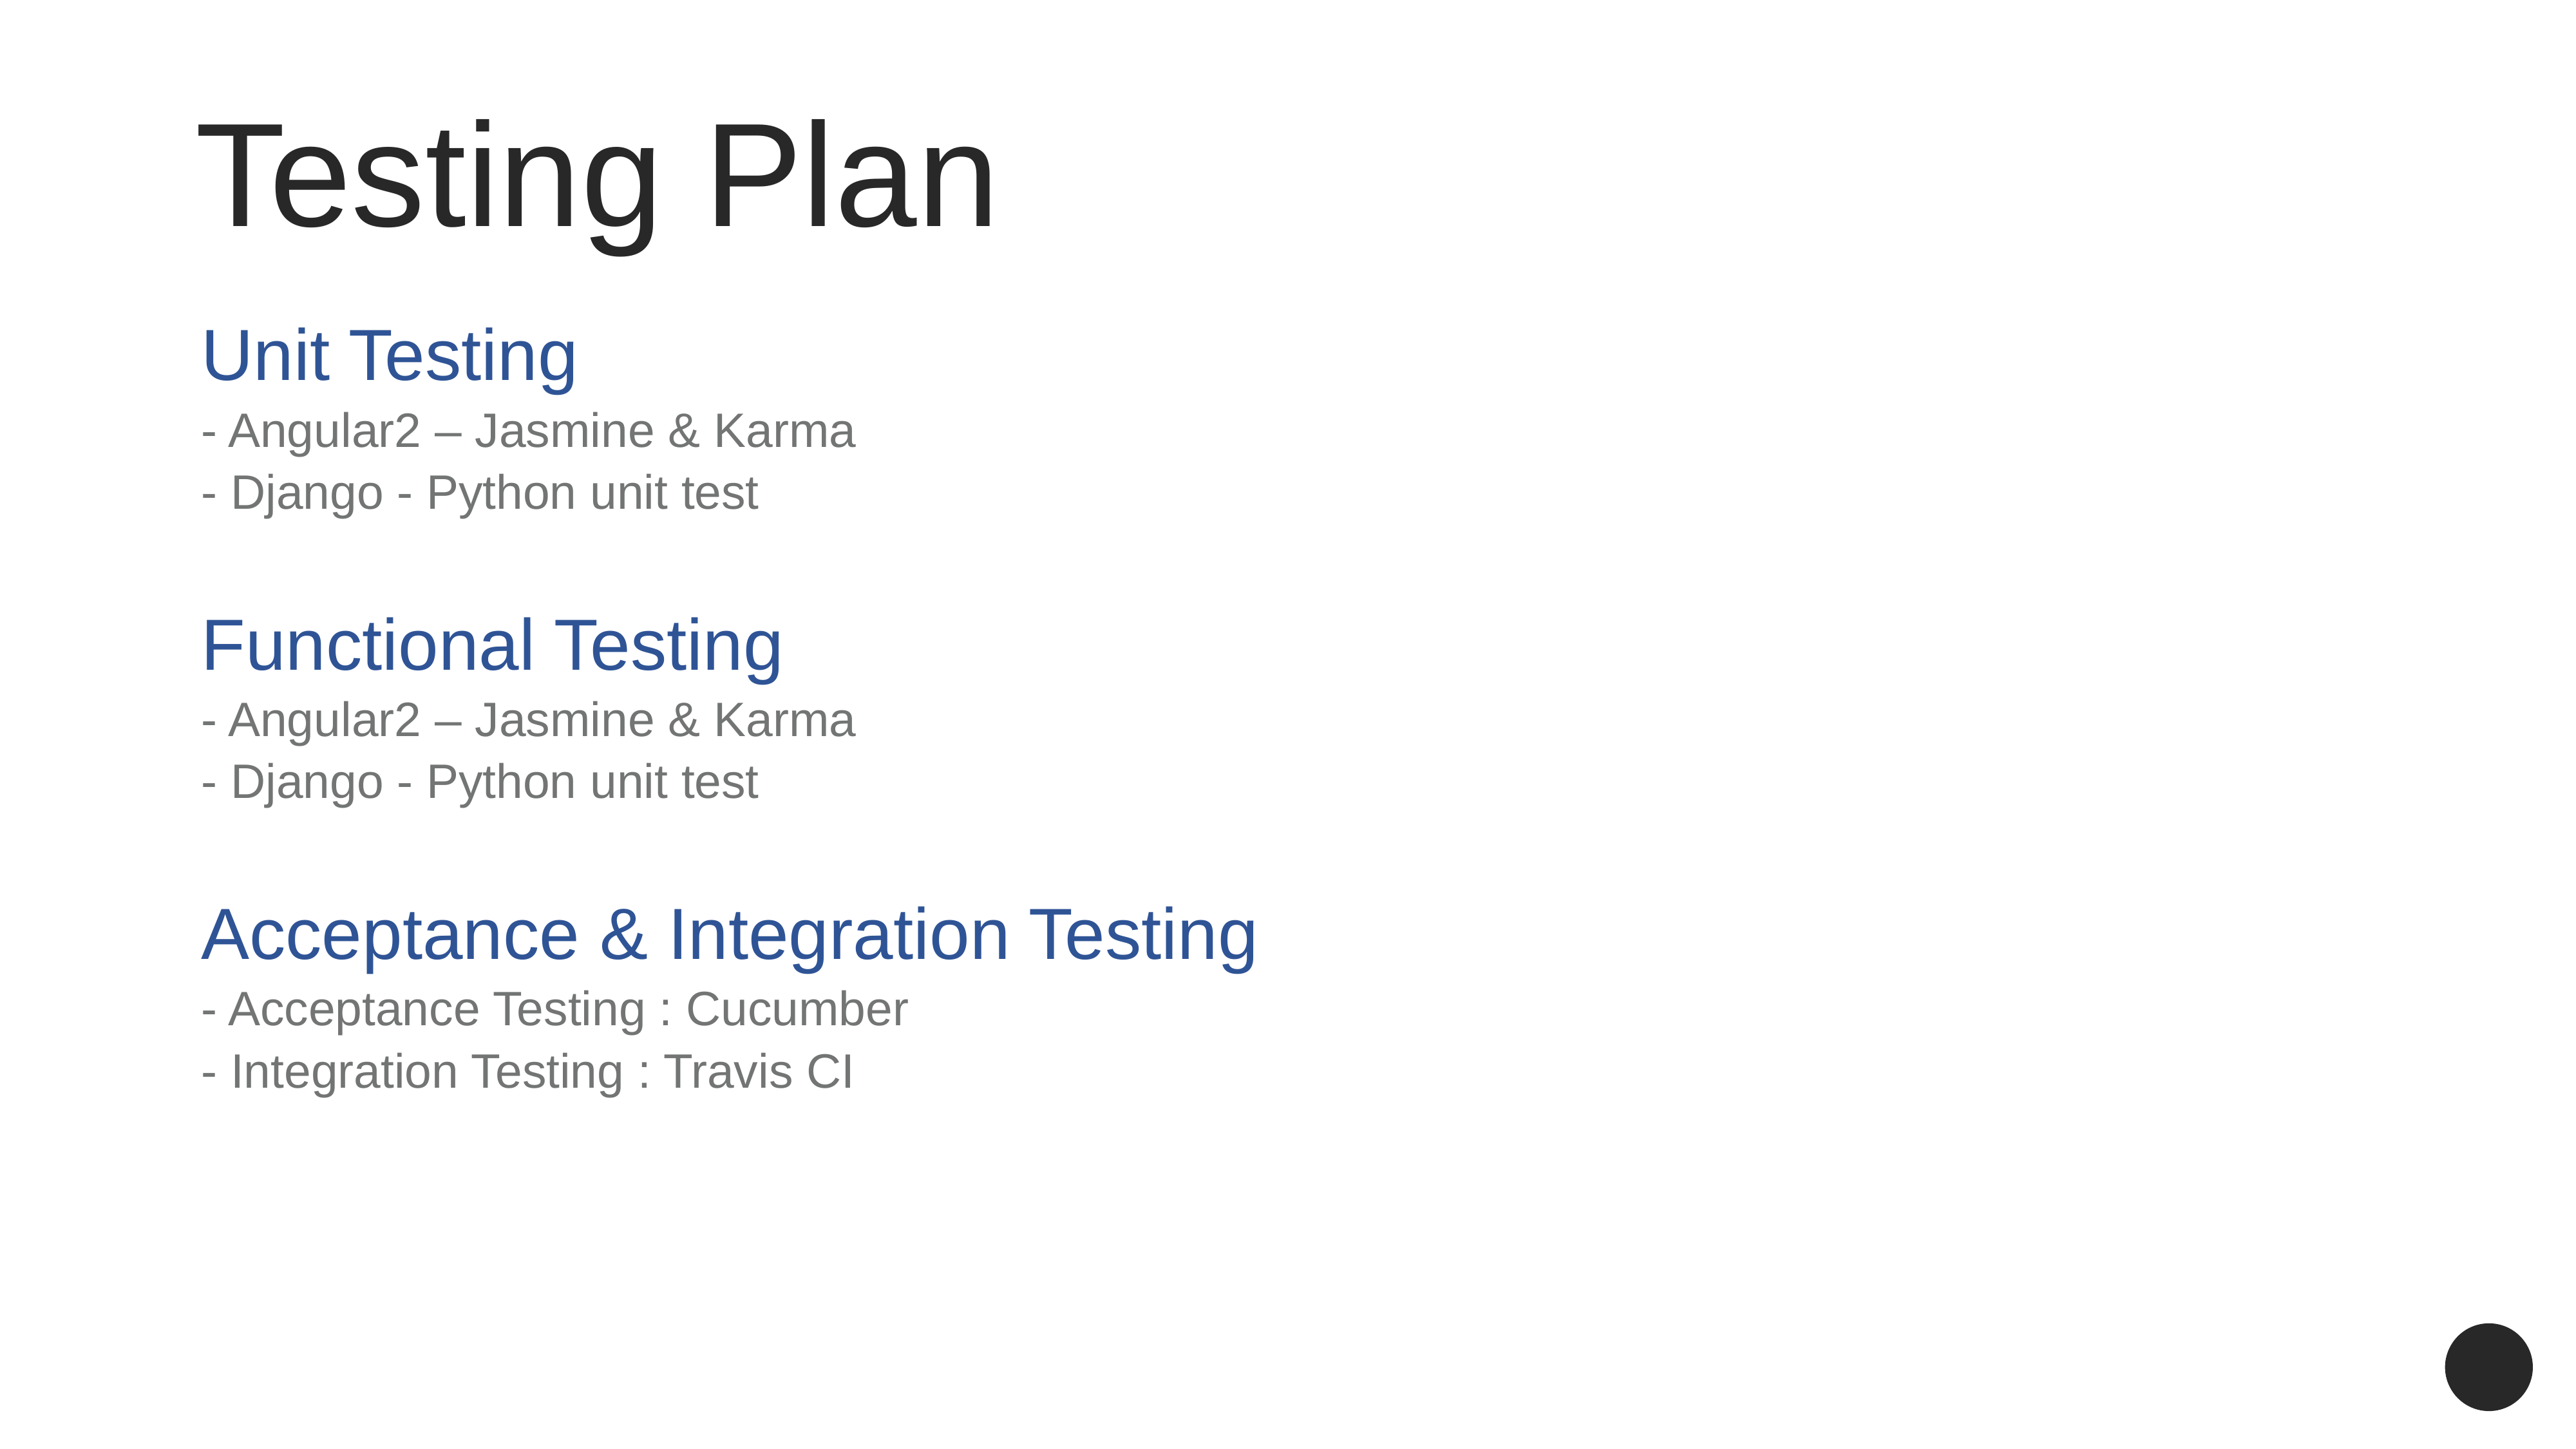

Testing Plan
Unit Testing
- Angular2 – Jasmine & Karma
- Django - Python unit test

Functional Testing
- Angular2 – Jasmine & Karma
- Django - Python unit test

Acceptance & Integration Testing
- Acceptance Testing : Cucumber
- Integration Testing : Travis CI